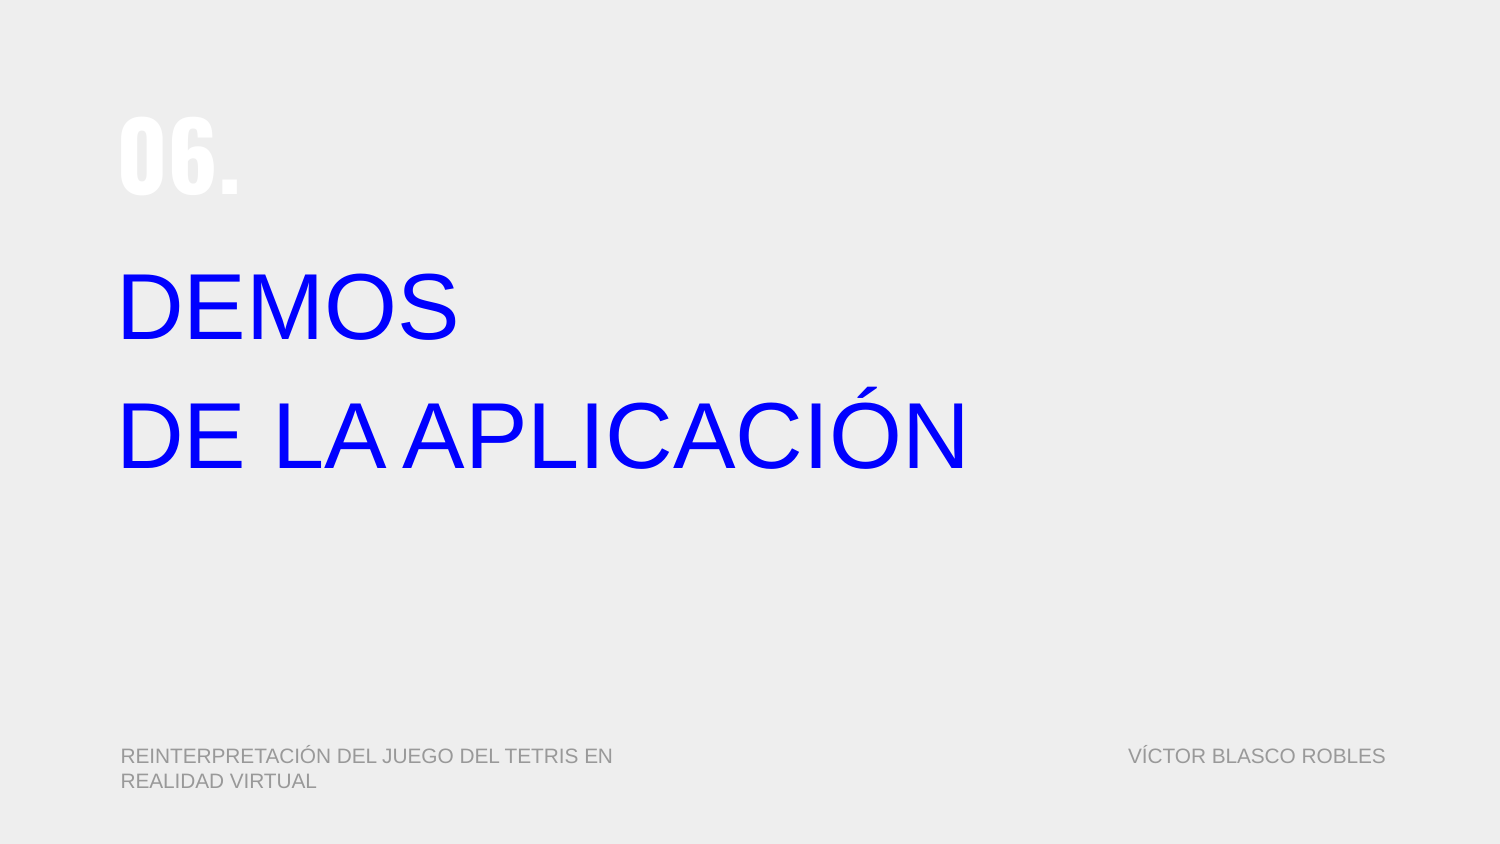

# 06.
DEMOS
DE LA APLICACIÓN
REINTERPRETACIÓN DEL JUEGO DEL TETRIS EN REALIDAD VIRTUAL
VÍCTOR BLASCO ROBLES